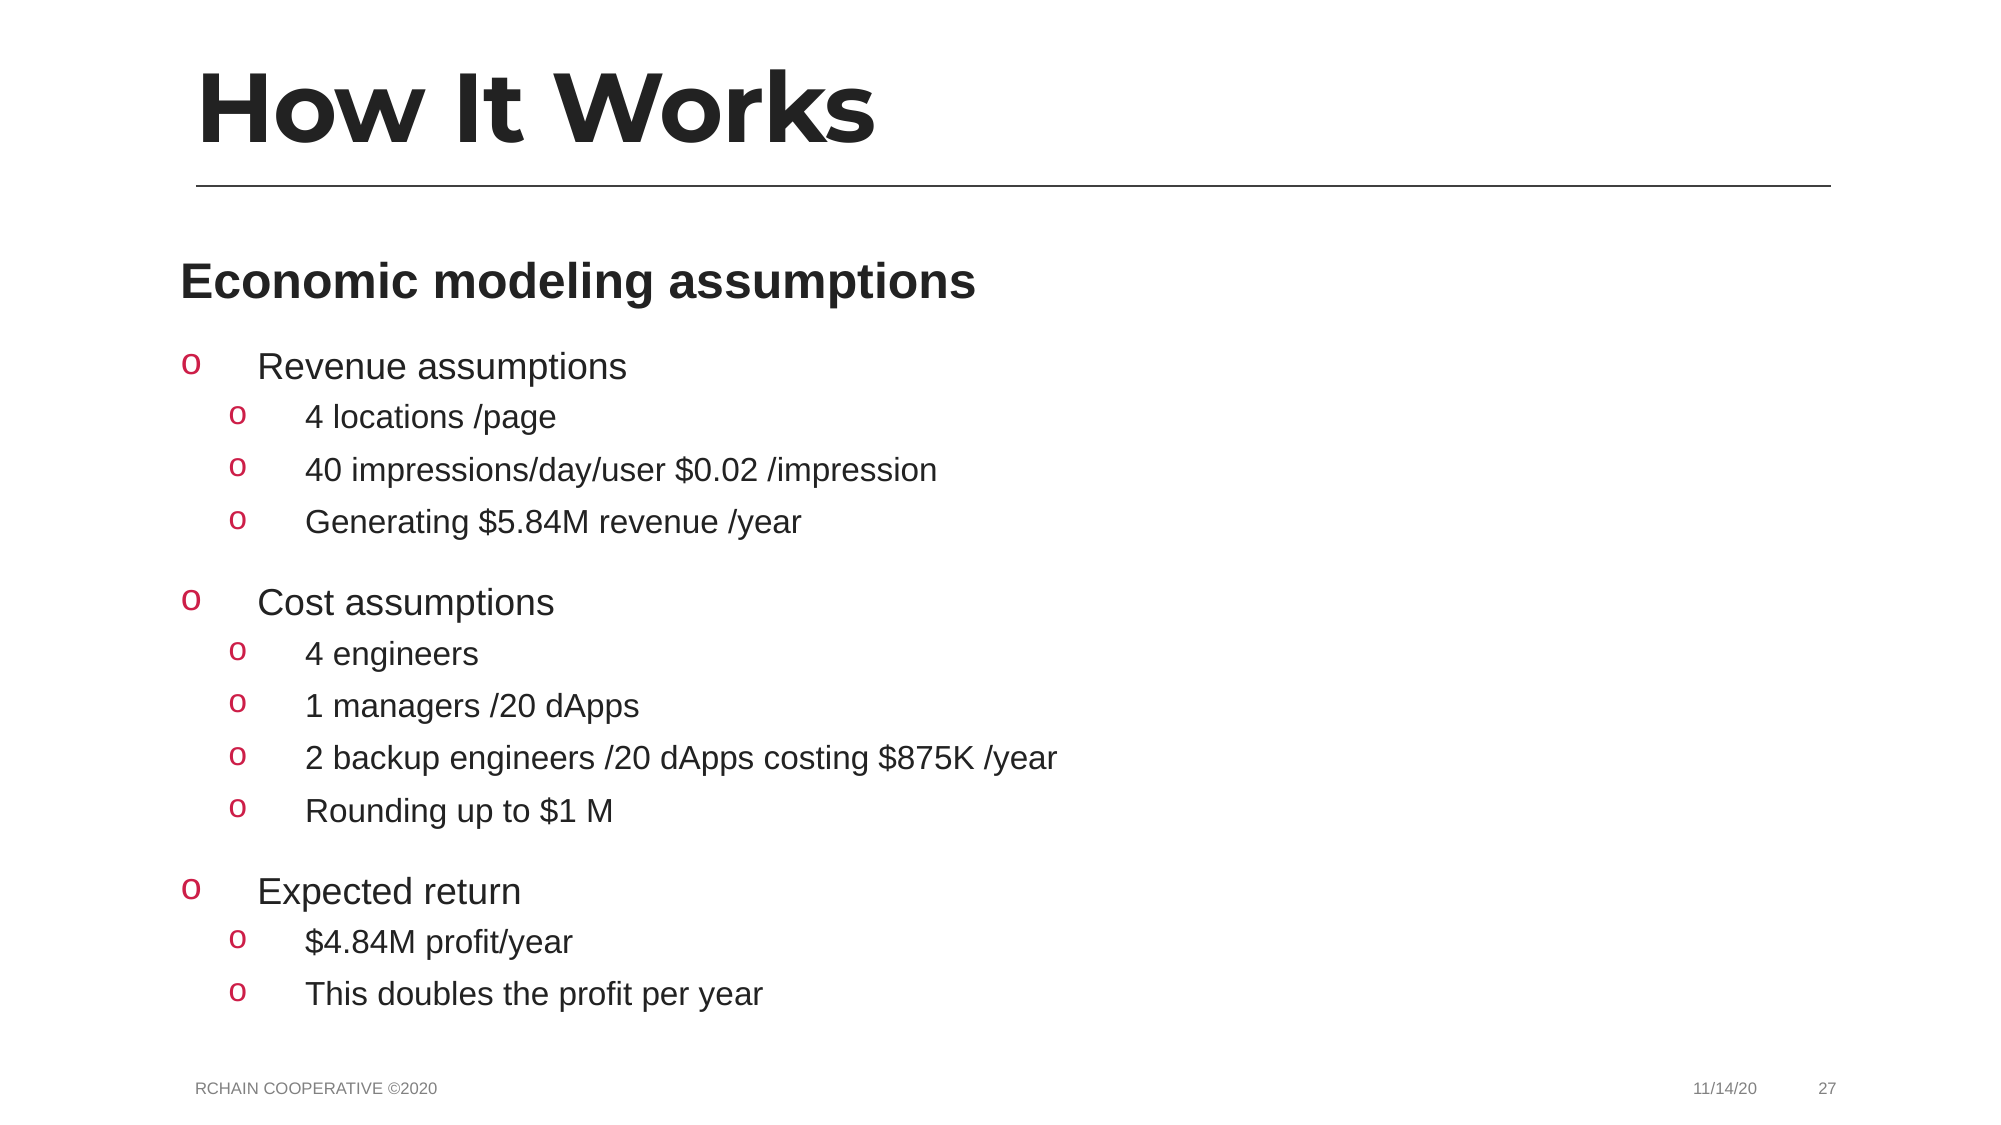

# How It Works
Economic modeling assumptions
Revenue assumptions
4 locations /page
40 impressions/day/user $0.02 /impression
Generating $5.84M revenue /year
Cost assumptions
4 engineers
1 managers /20 dApps
2 backup engineers /20 dApps costing $875K /year
Rounding up to $1 M
Expected return
$4.84M profit/year
This doubles the profit per year
Rchain Cooperative ©2020
11/14/20
27